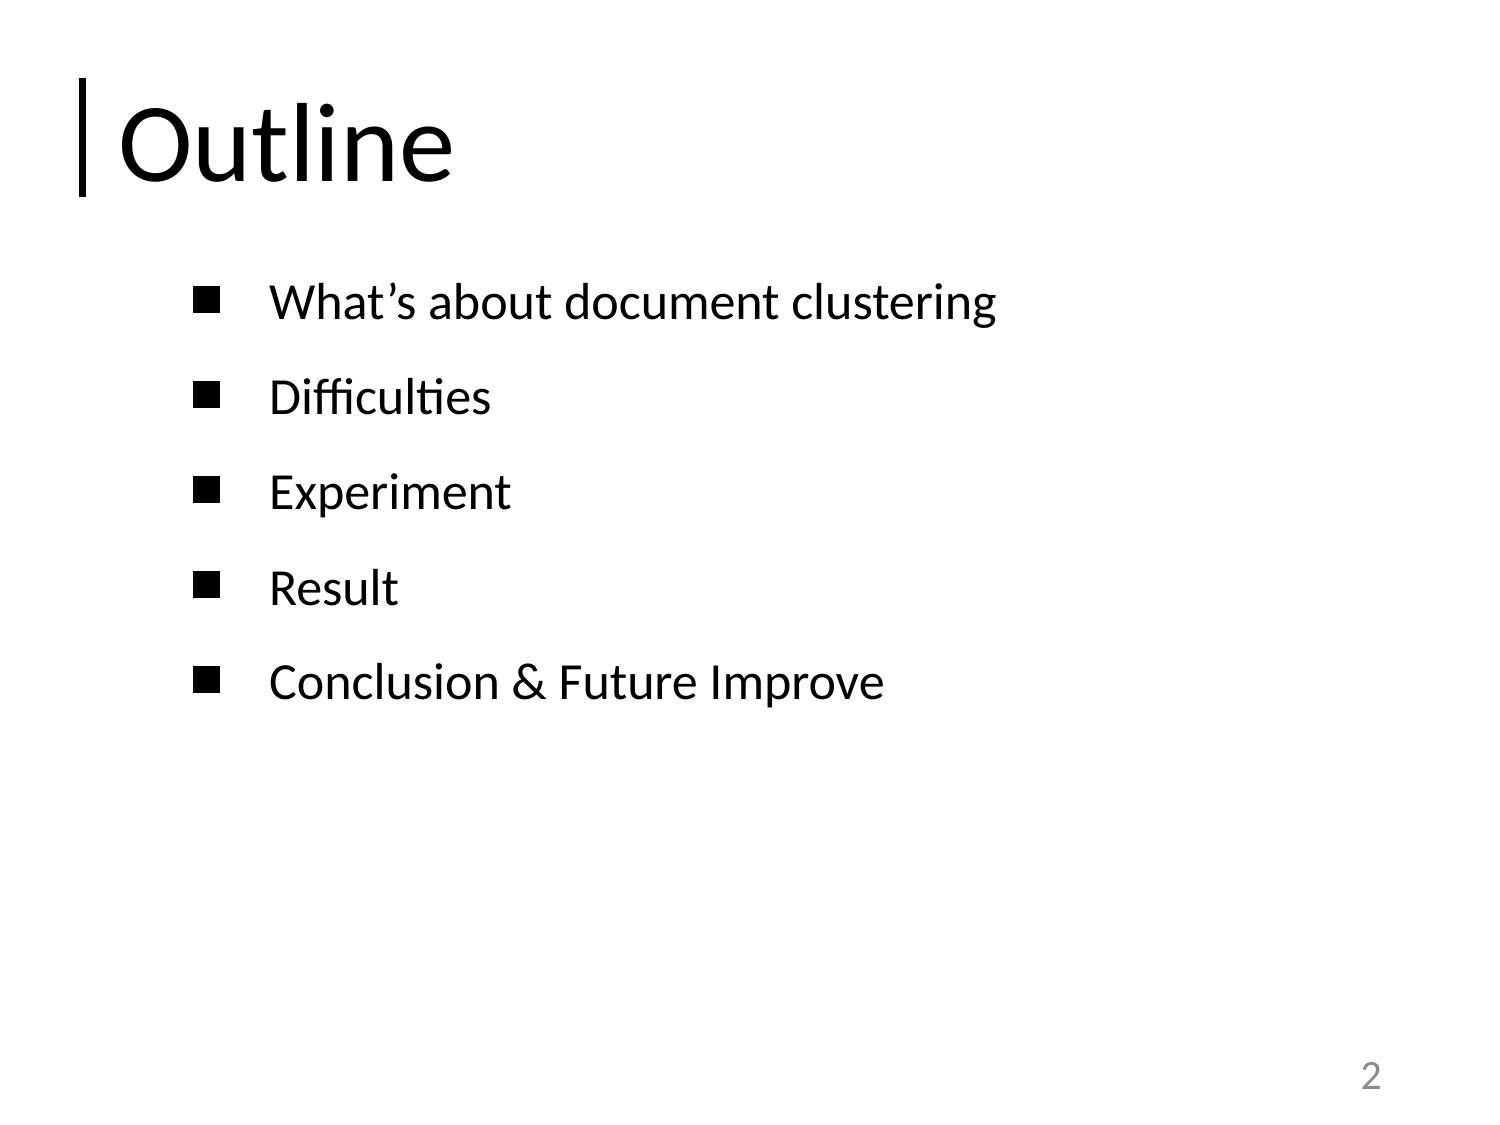

# Outline
What’s about document clustering

Difficulties

Experiment

Result

Conclusion & Future Improve

2